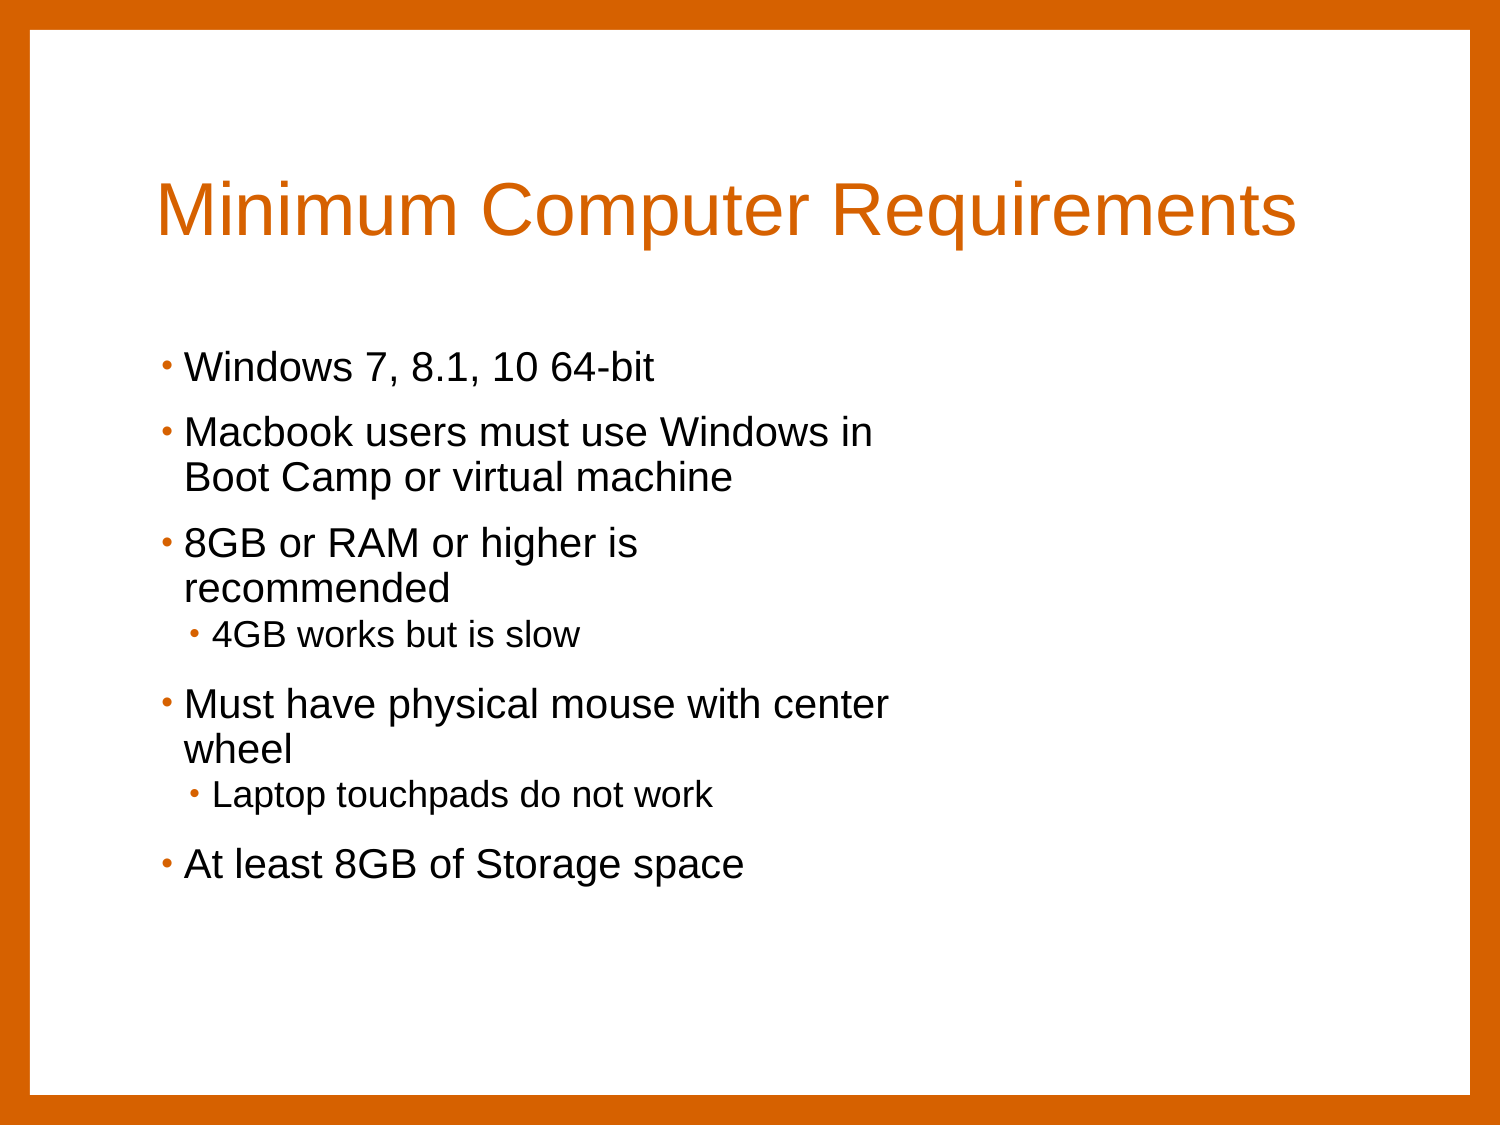

# Minimum Computer Requirements
Windows 7, 8.1, 10 64-bit
Macbook users must use Windows in Boot Camp or virtual machine
8GB or RAM or higher is recommended
4GB works but is slow
Must have physical mouse with center wheel
Laptop touchpads do not work
At least 8GB of Storage space